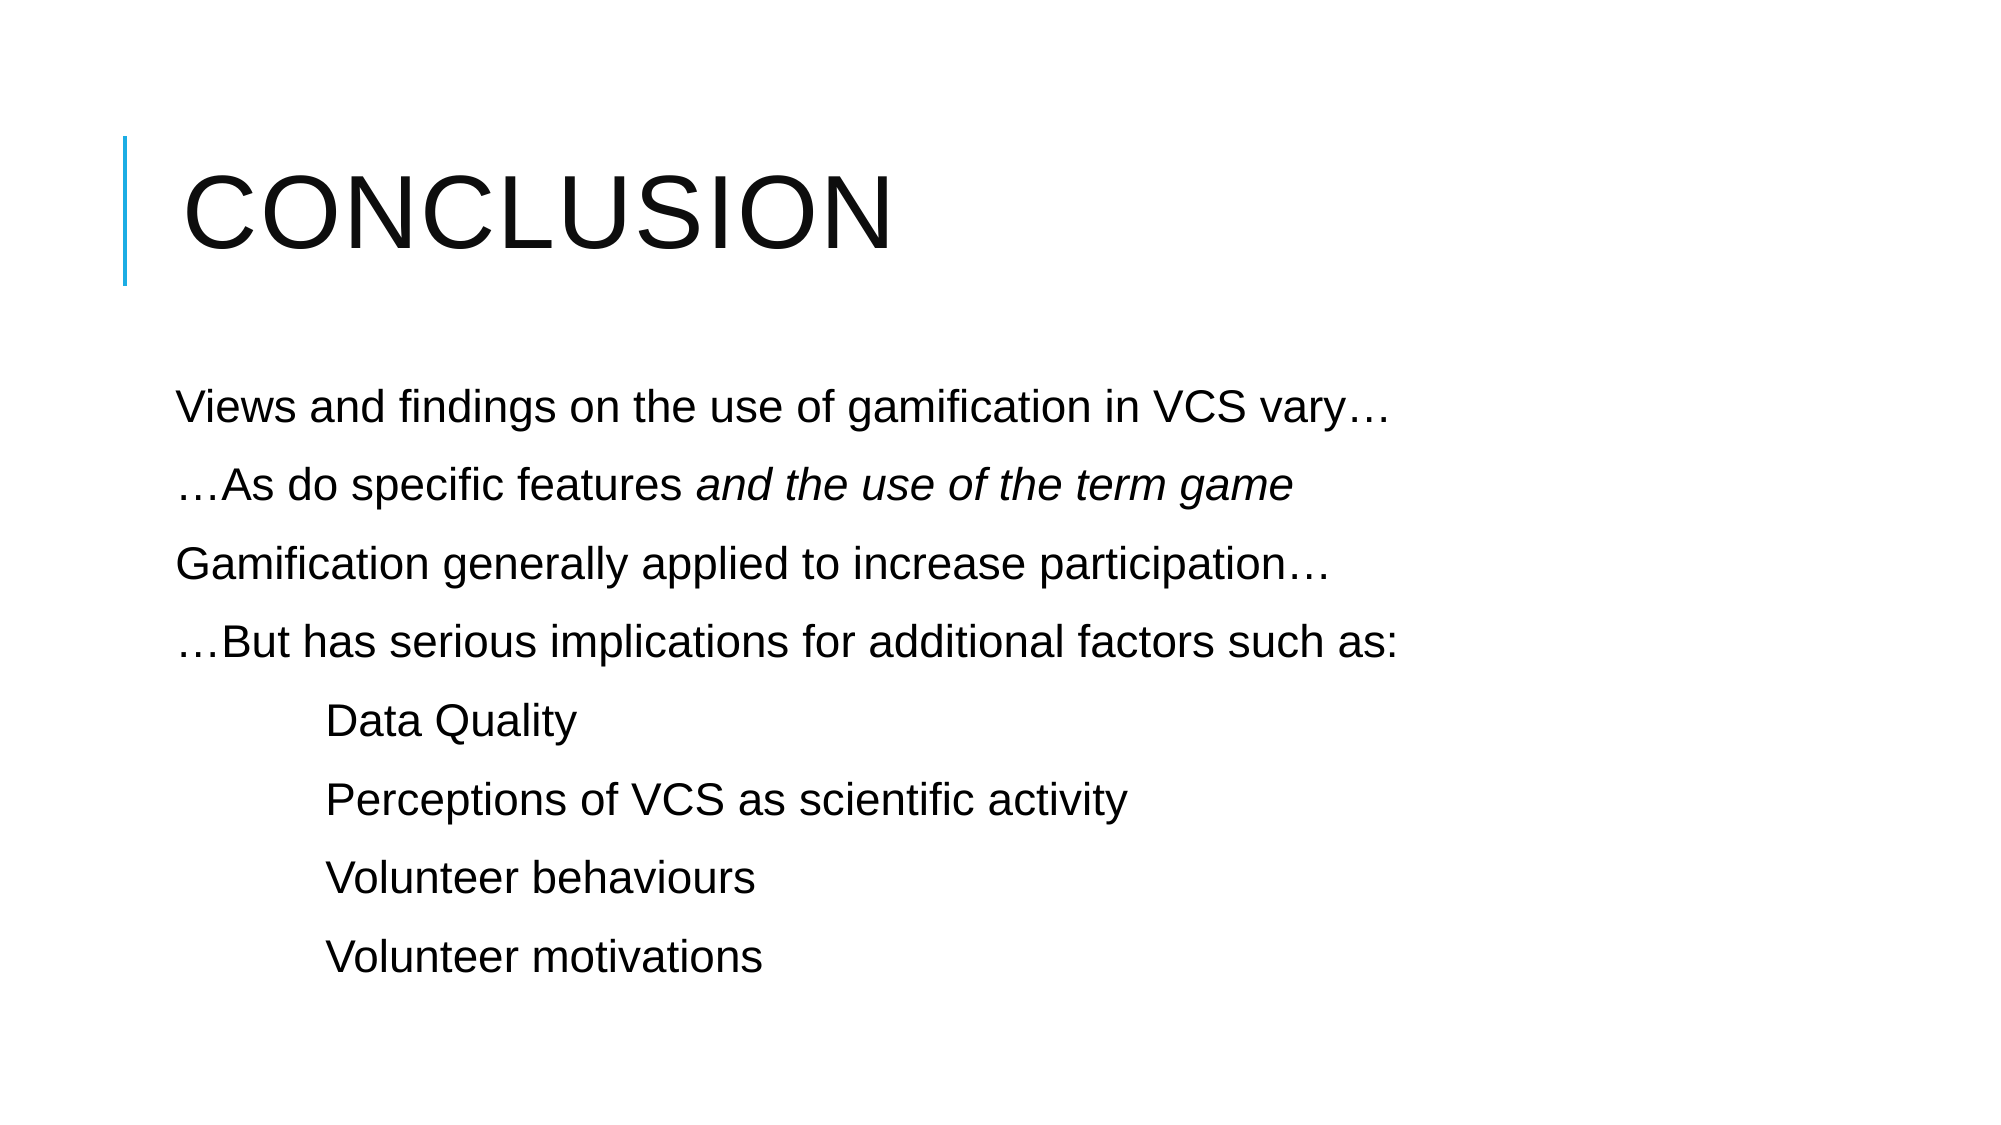

# Conclusion
Views and findings on the use of gamification in VCS vary…
…As do specific features and the use of the term game
Gamification generally applied to increase participation…
…But has serious implications for additional factors such as:
	Data Quality
	Perceptions of VCS as scientific activity
	Volunteer behaviours
	Volunteer motivations